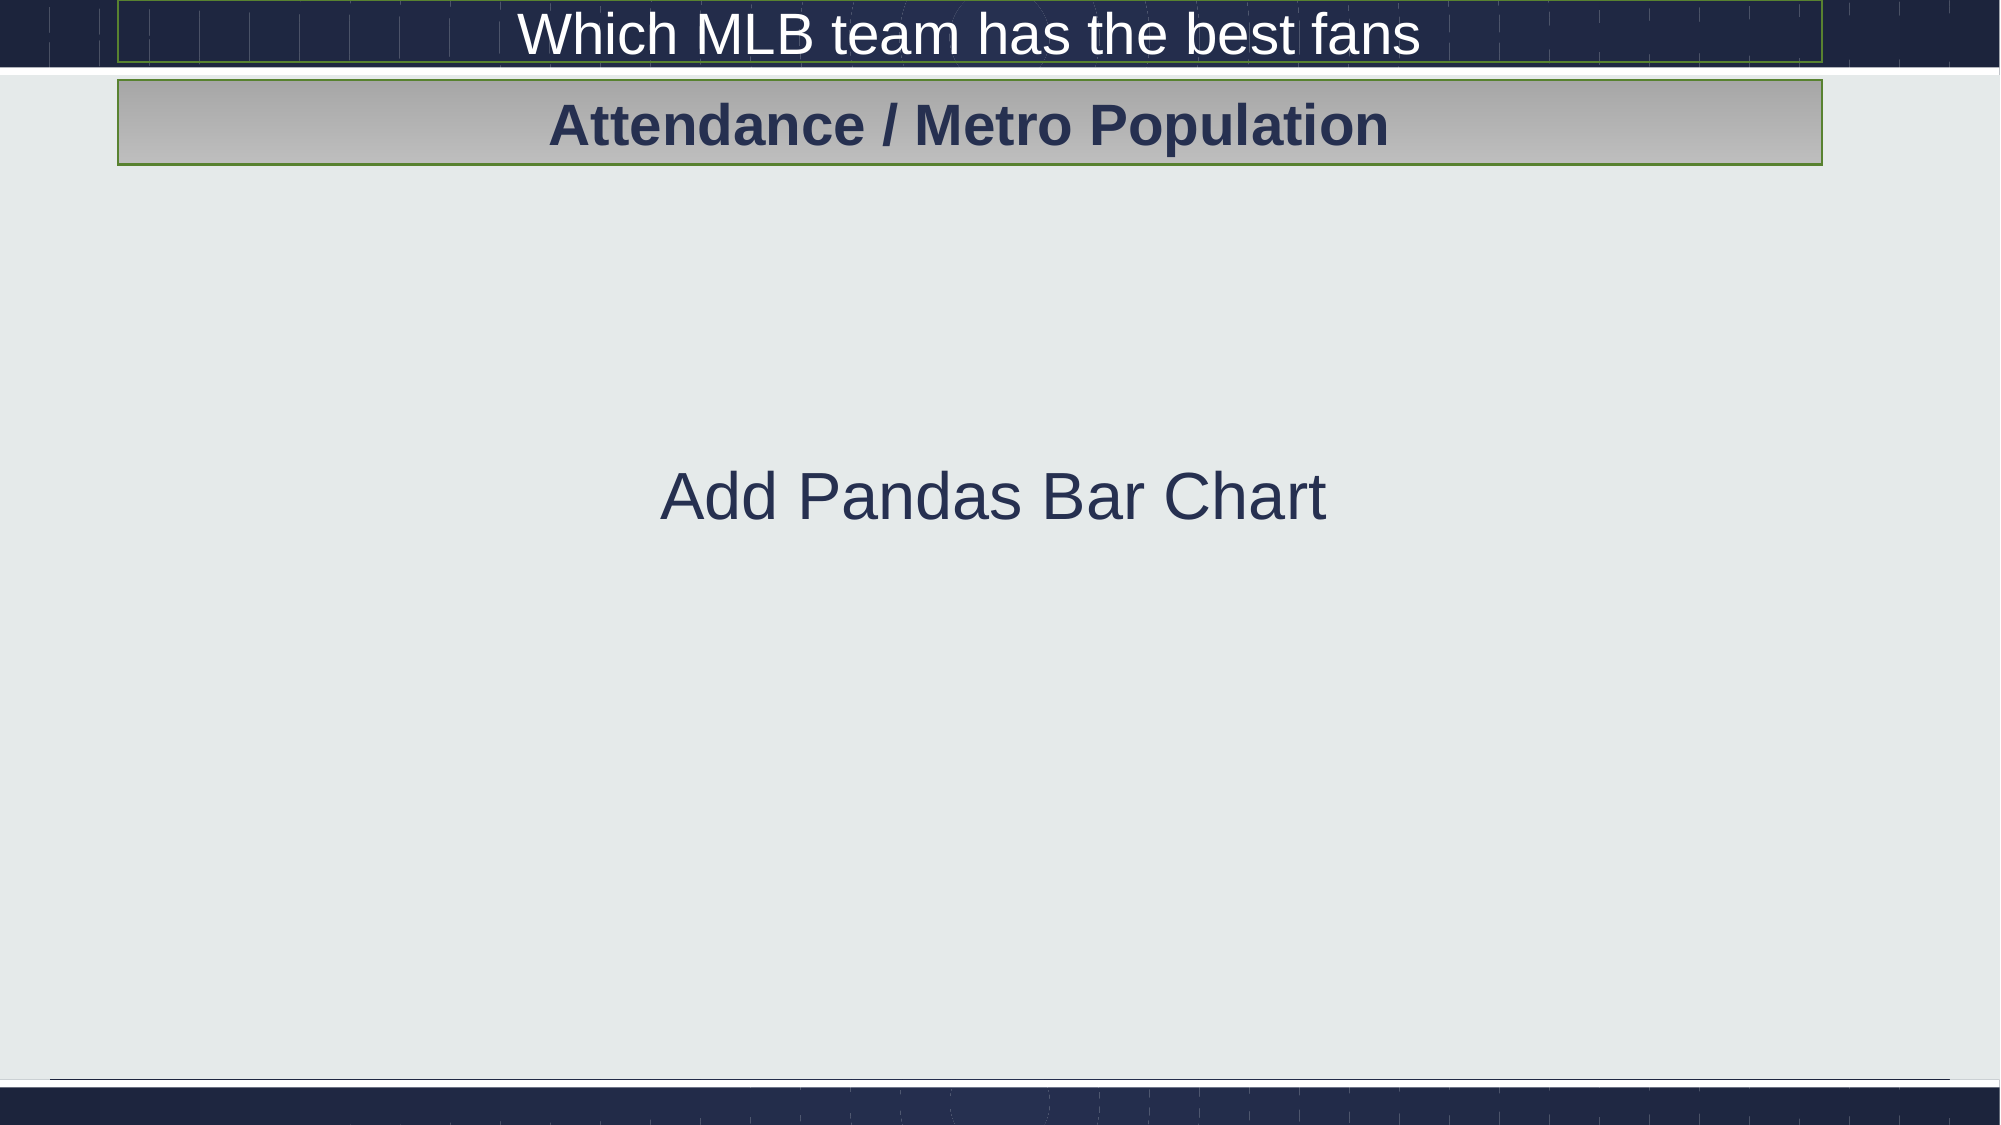

Which MLB team has the best fans

Attendance / Metro Population

Add Pandas Bar Chart